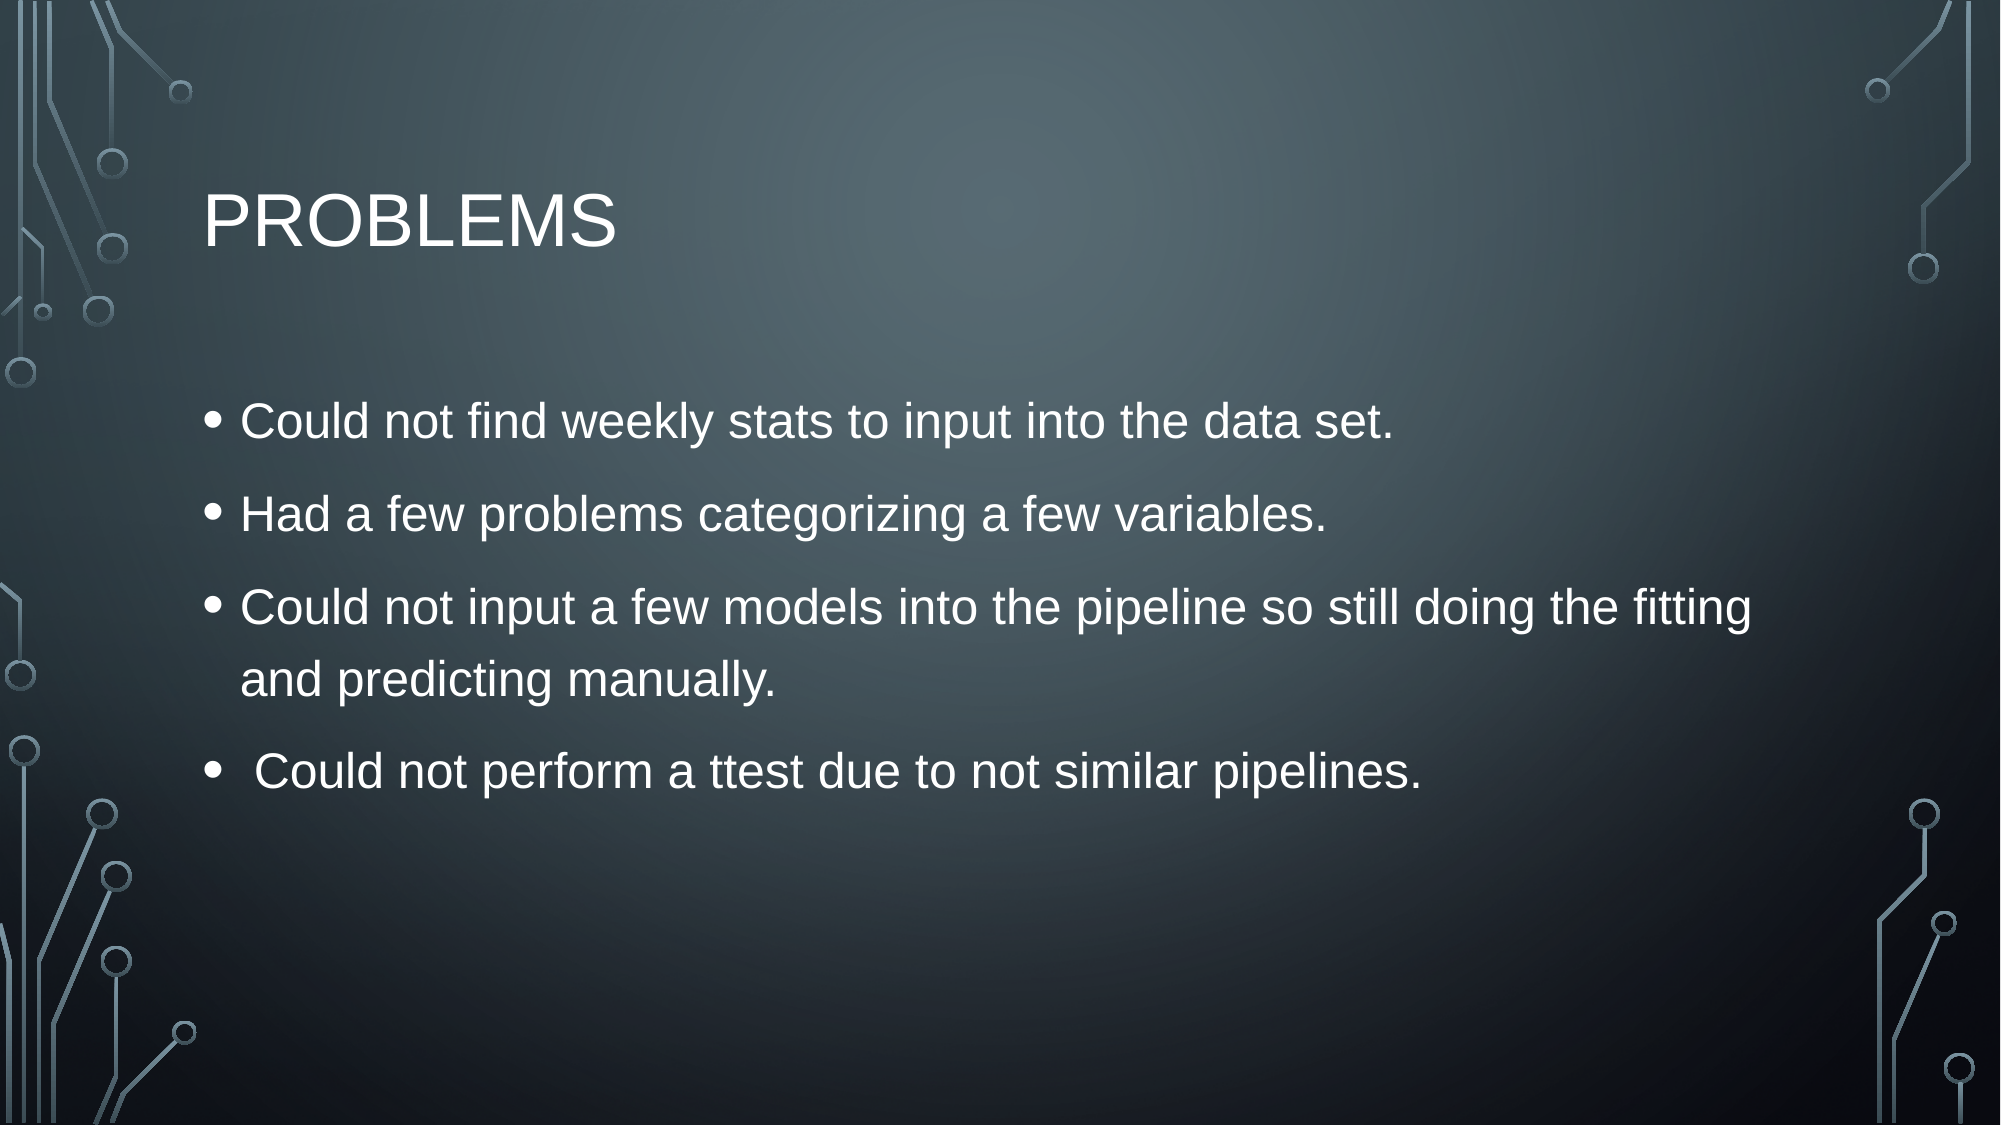

# Problems
Could not find weekly stats to input into the data set.
Had a few problems categorizing a few variables.
Could not input a few models into the pipeline so still doing the fitting and predicting manually.
 Could not perform a ttest due to not similar pipelines.